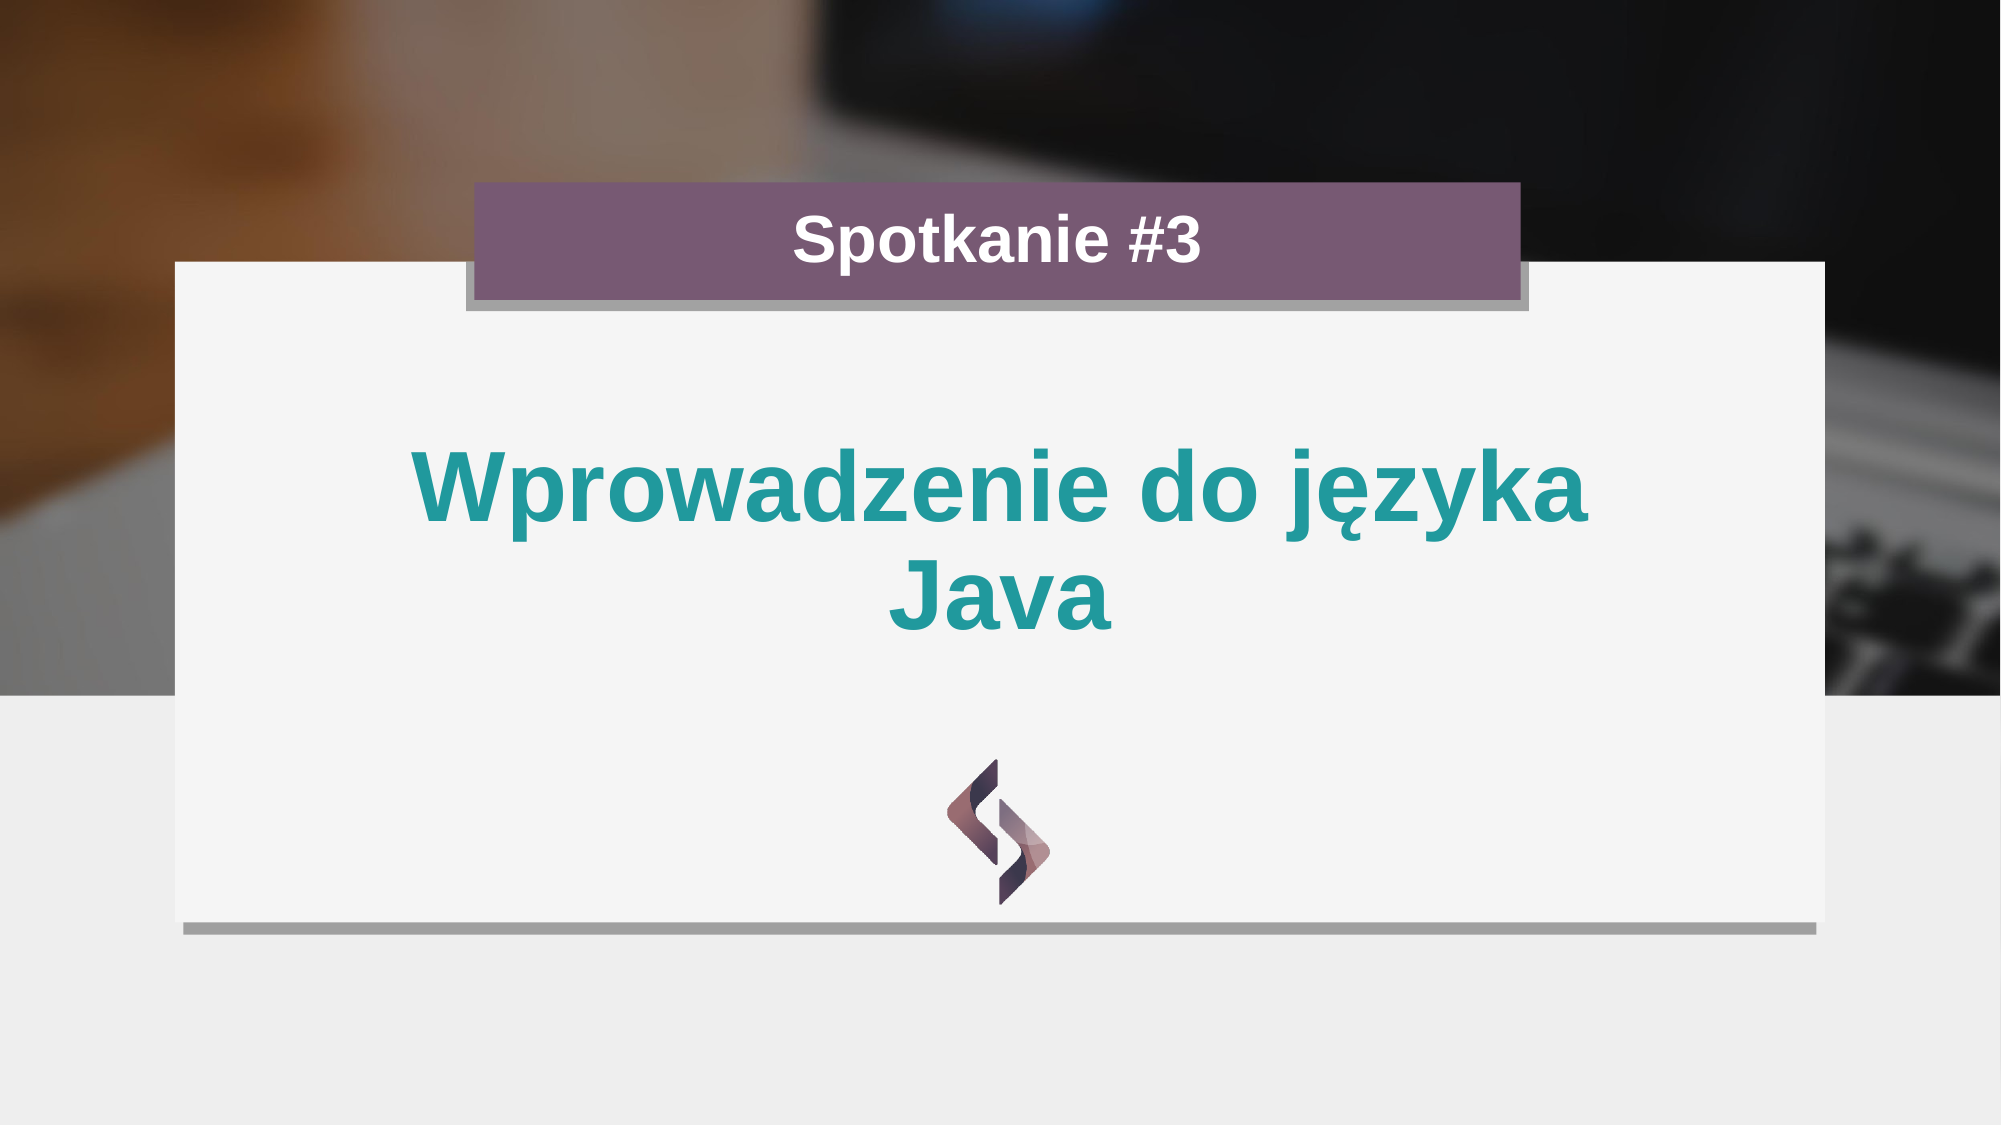

# Spotkanie #3
Wprowadzenie do języka Java